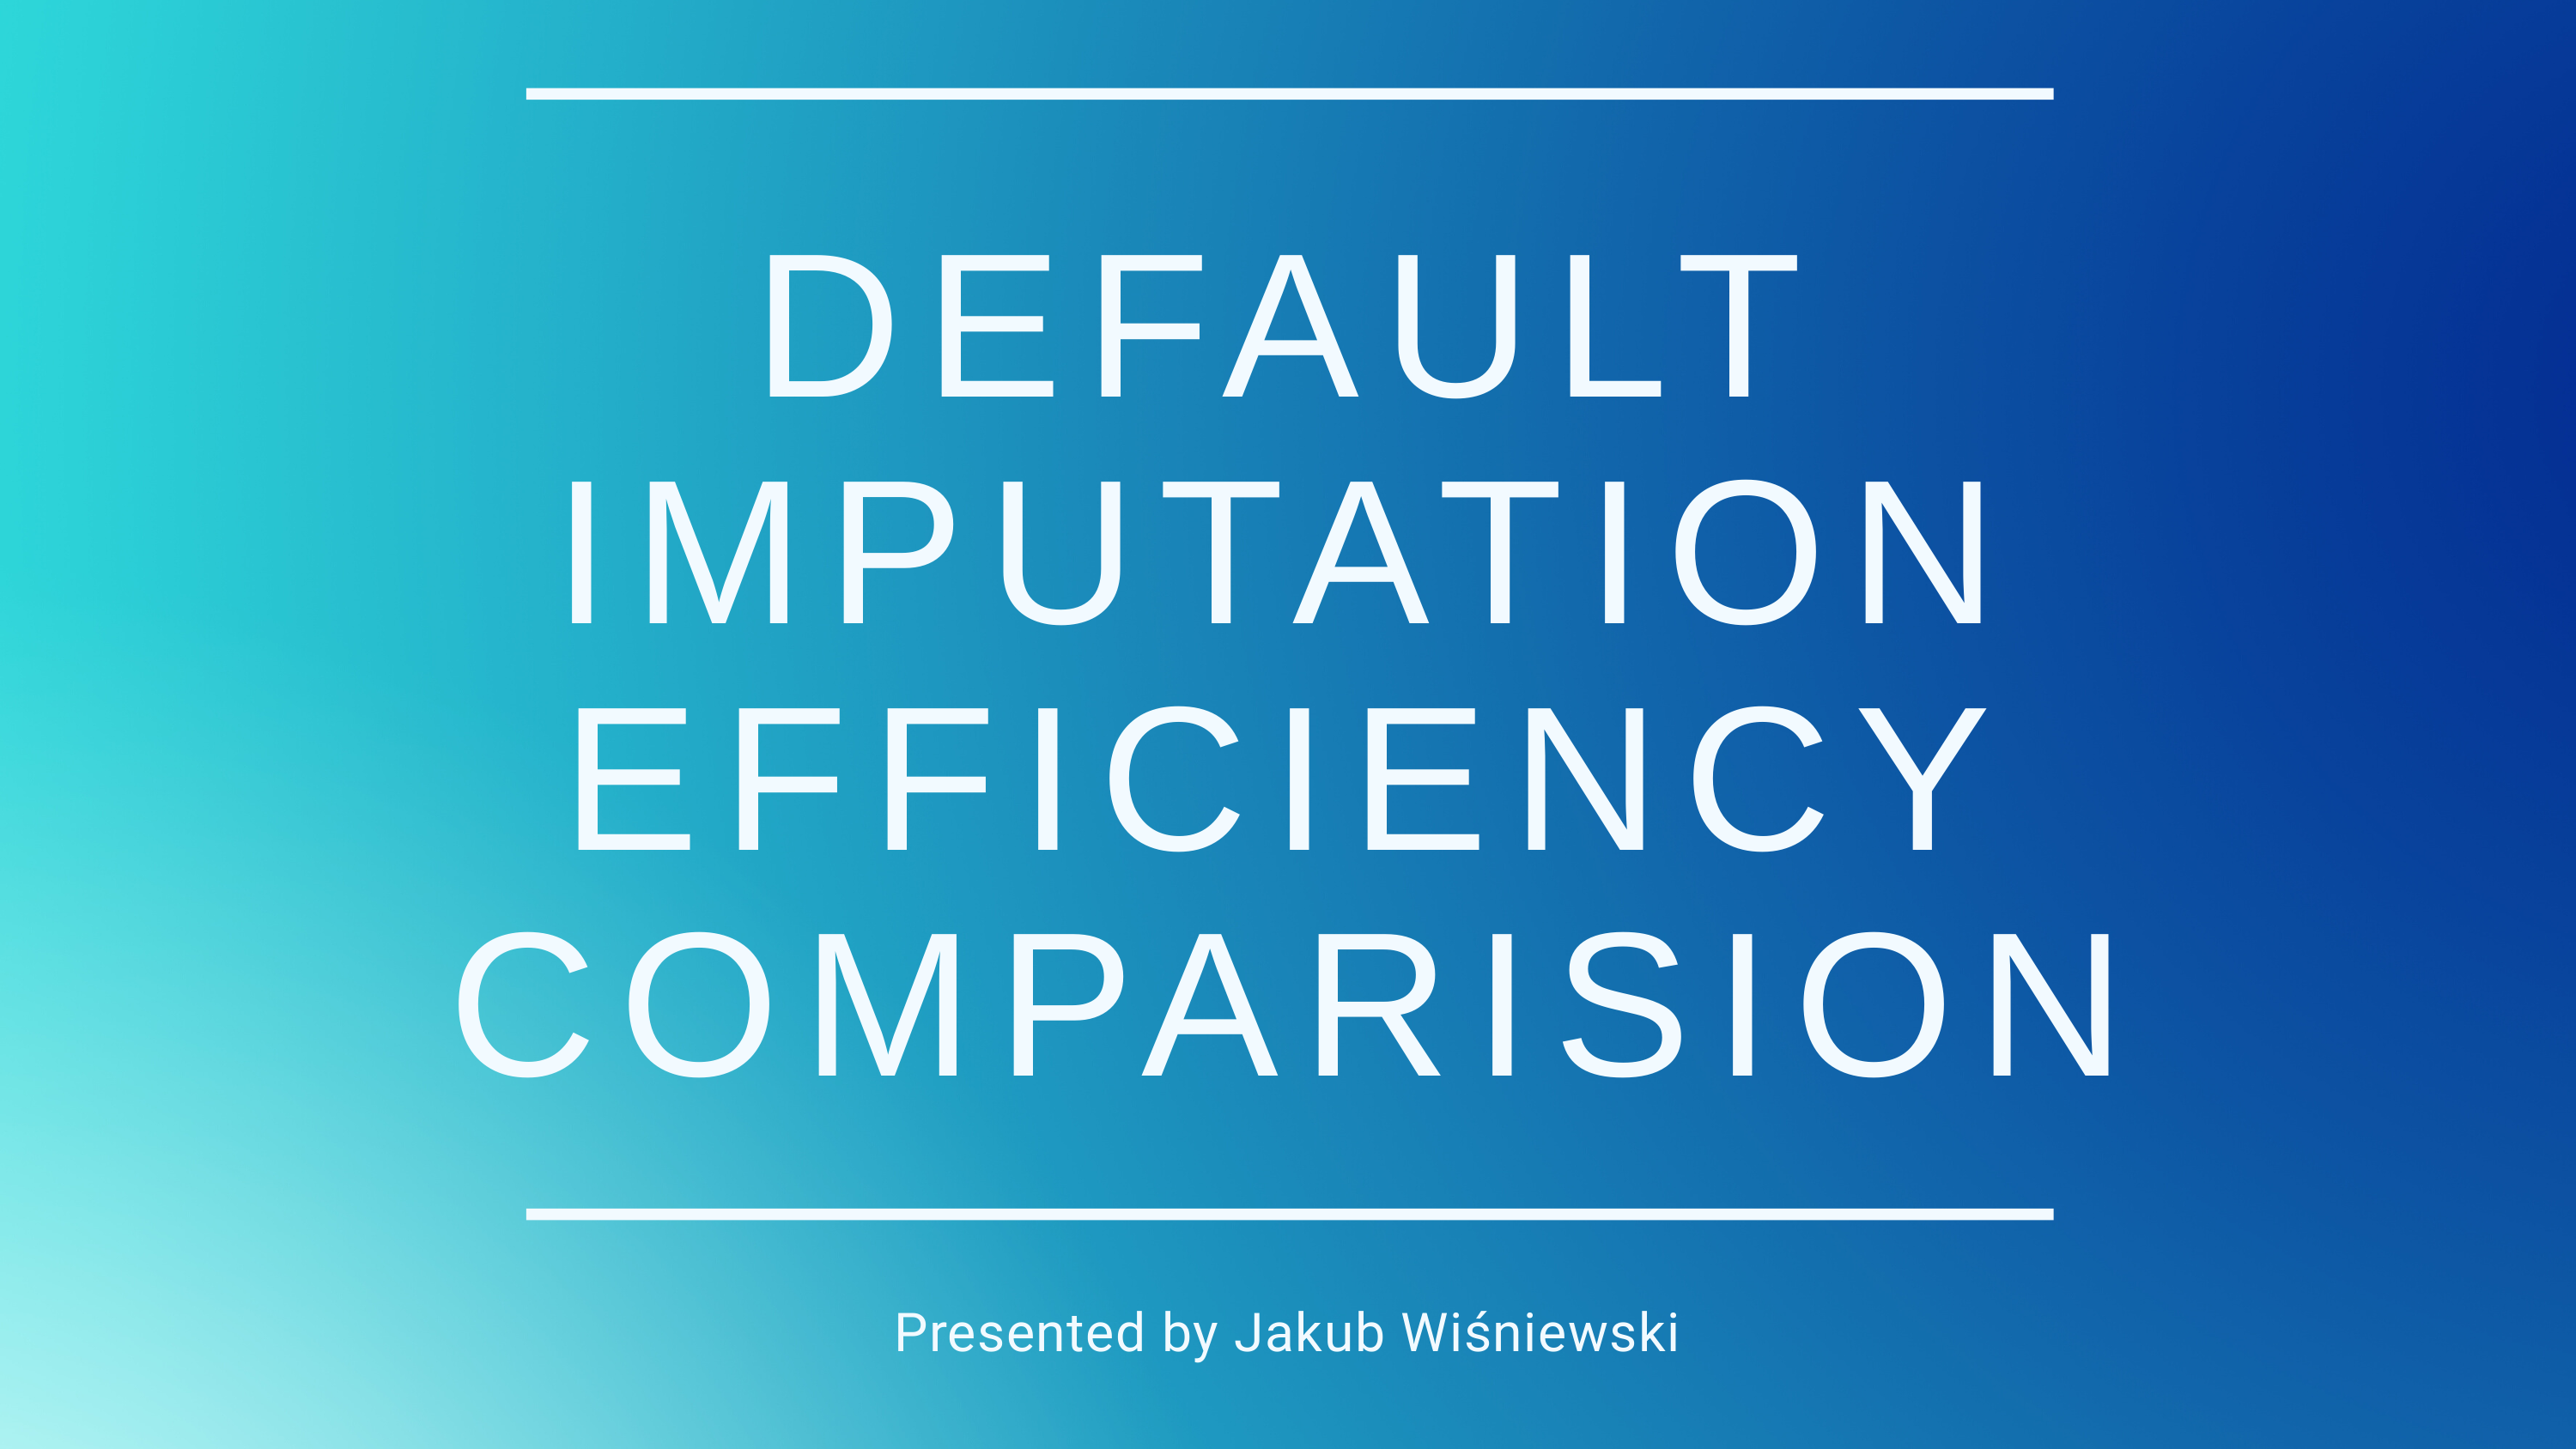

DEFAULT IMPUTATION EFFICIENCY COMPARISION

Presented by Jakub Wiśniewski